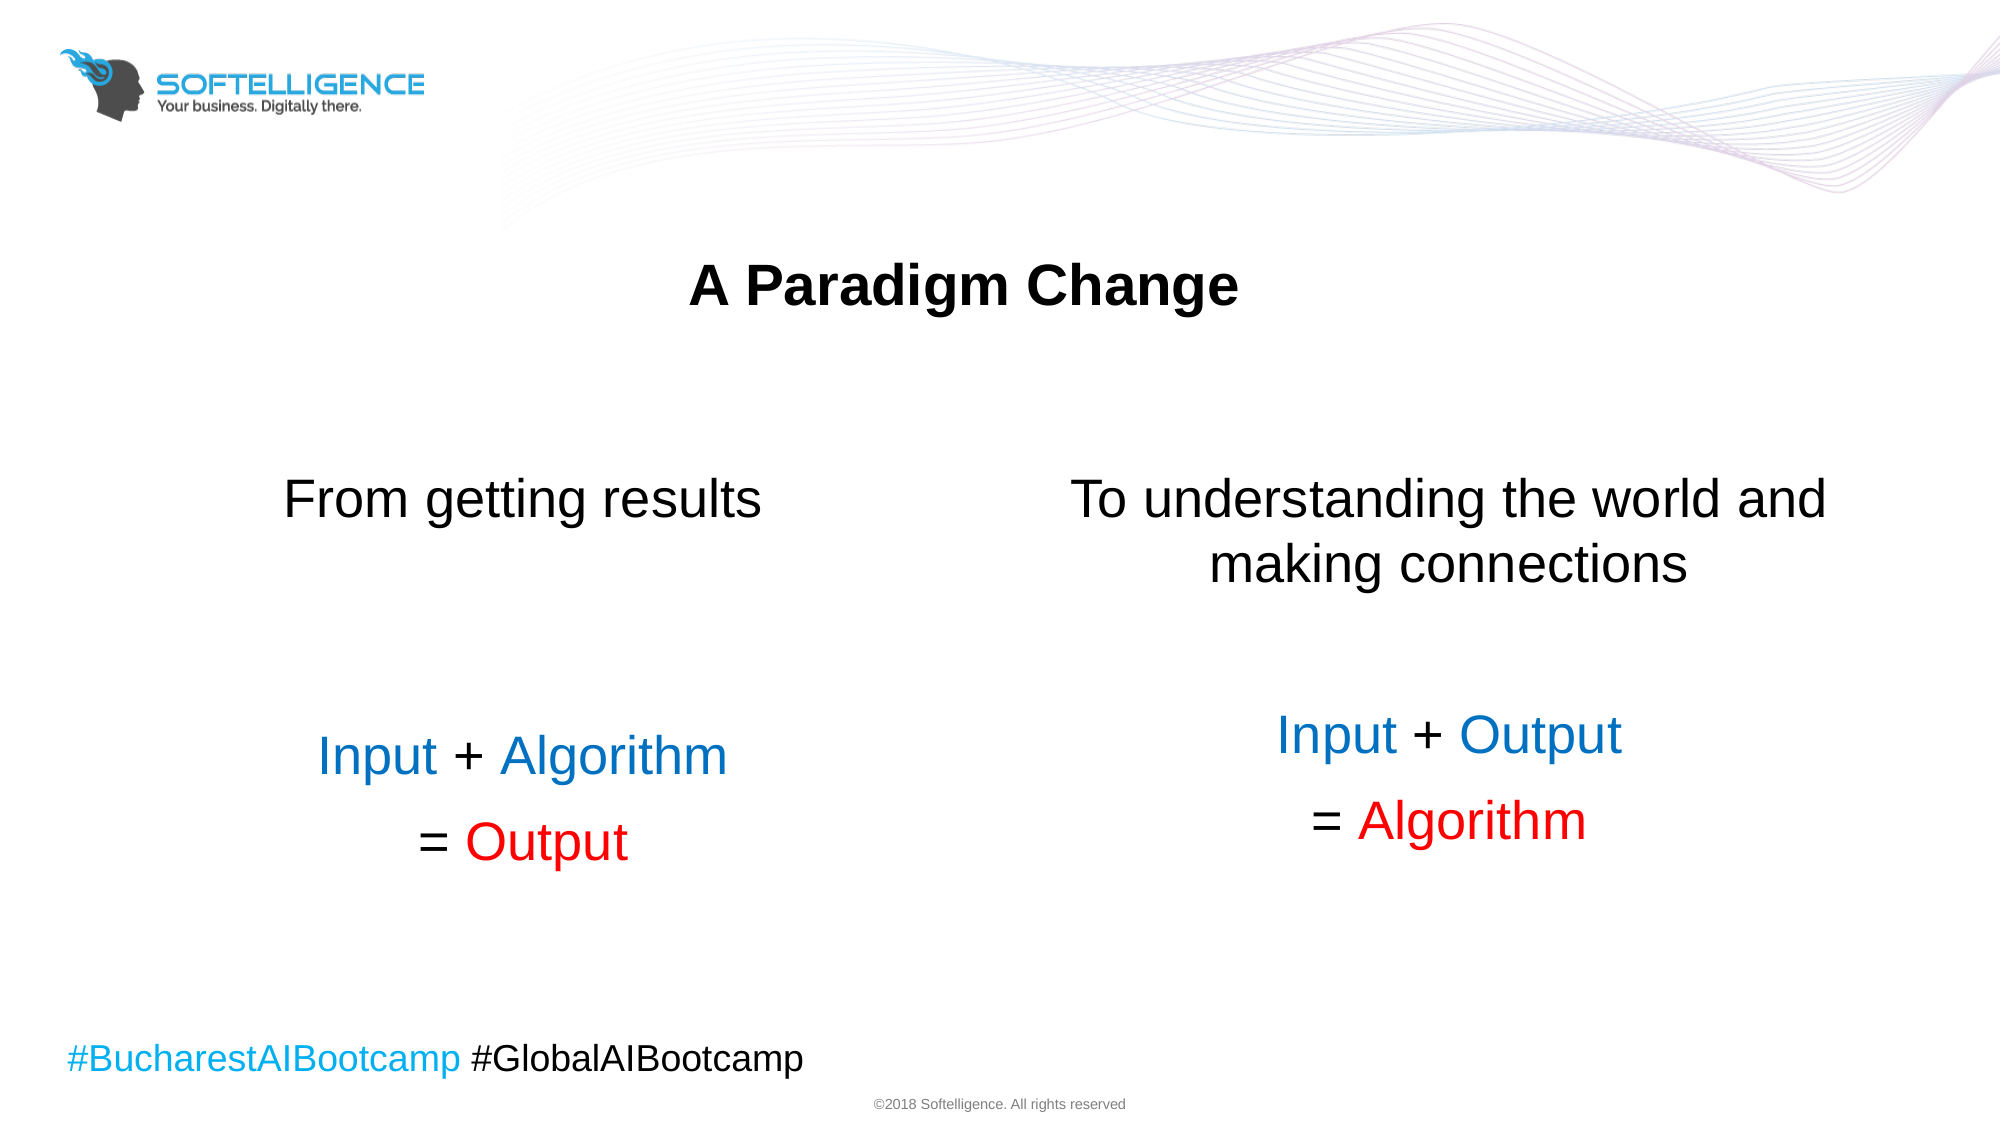

# A Paradigm Change

To understanding the world and making connections

Input + Output
= Algorithm

From getting results

Input + Algorithm
= Output
#BucharestAIBootcamp #GlobalAIBootcamp
©2018 Softelligence. All rights reserved